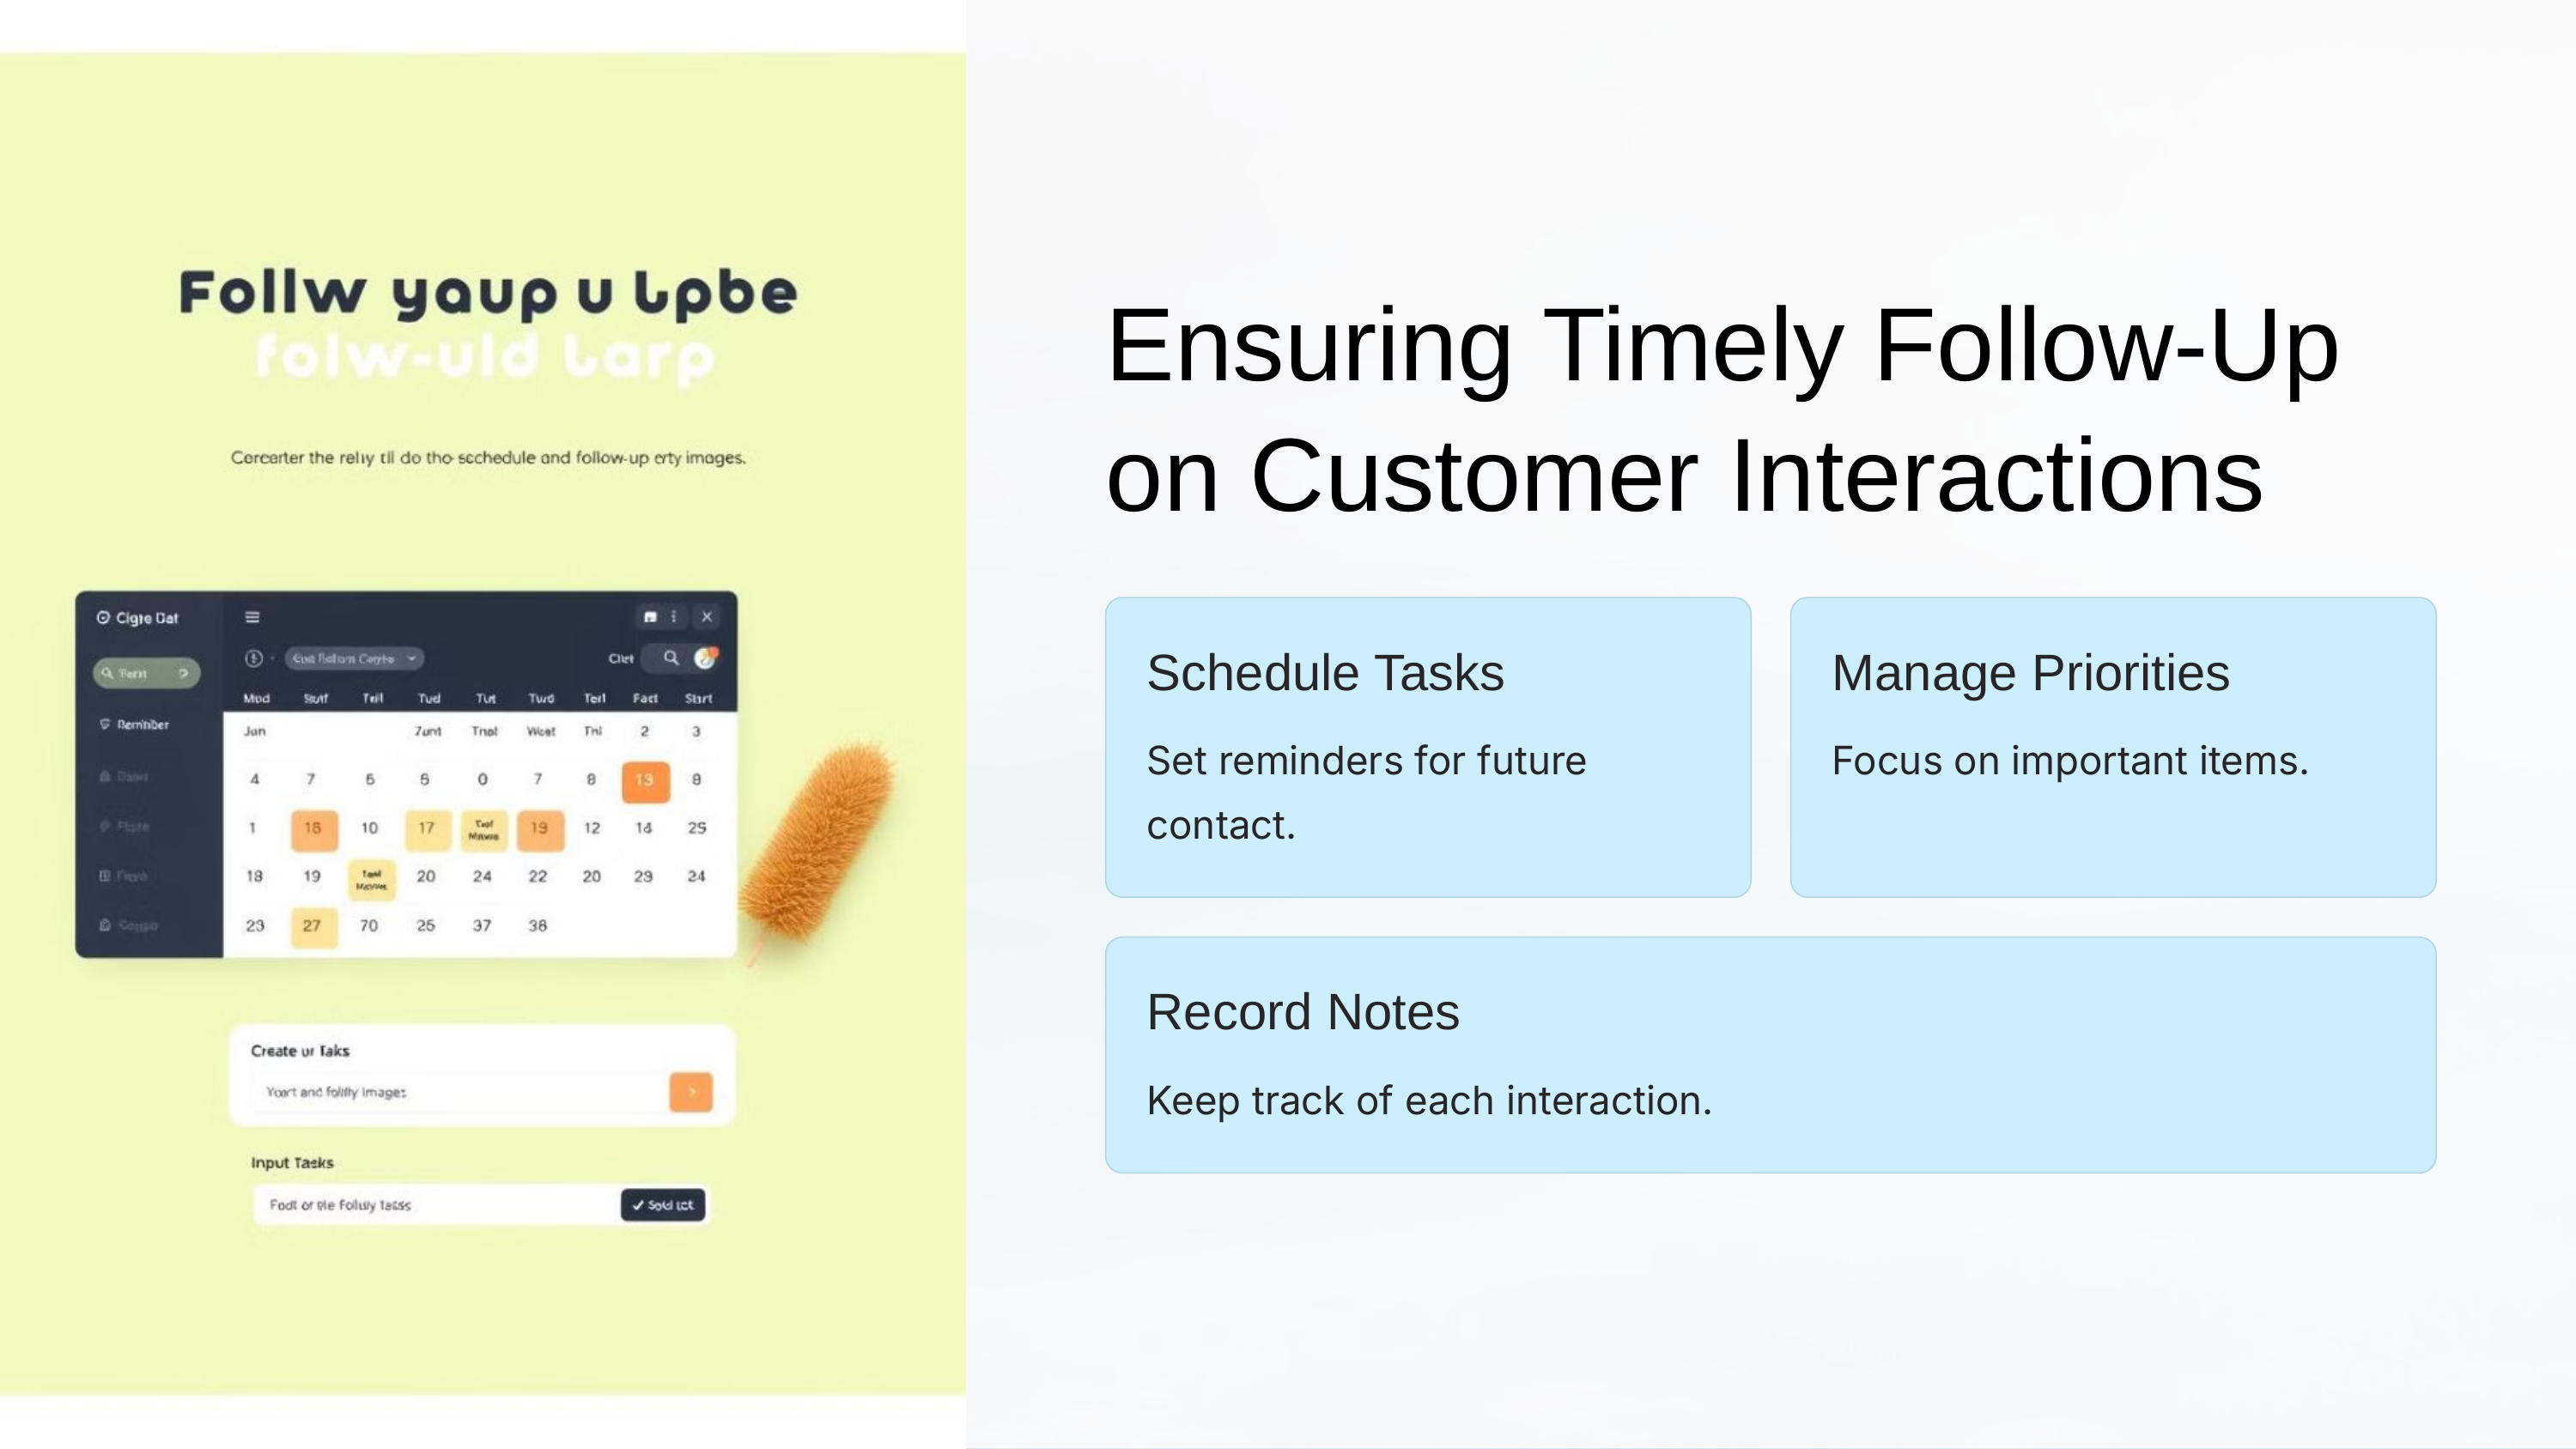

Ensuring Timely Follow-Up on Customer Interactions

Schedule Tasks

Manage Priorities

Set reminders for future contact.

Focus on important items.

Record Notes

Keep track of each interaction.